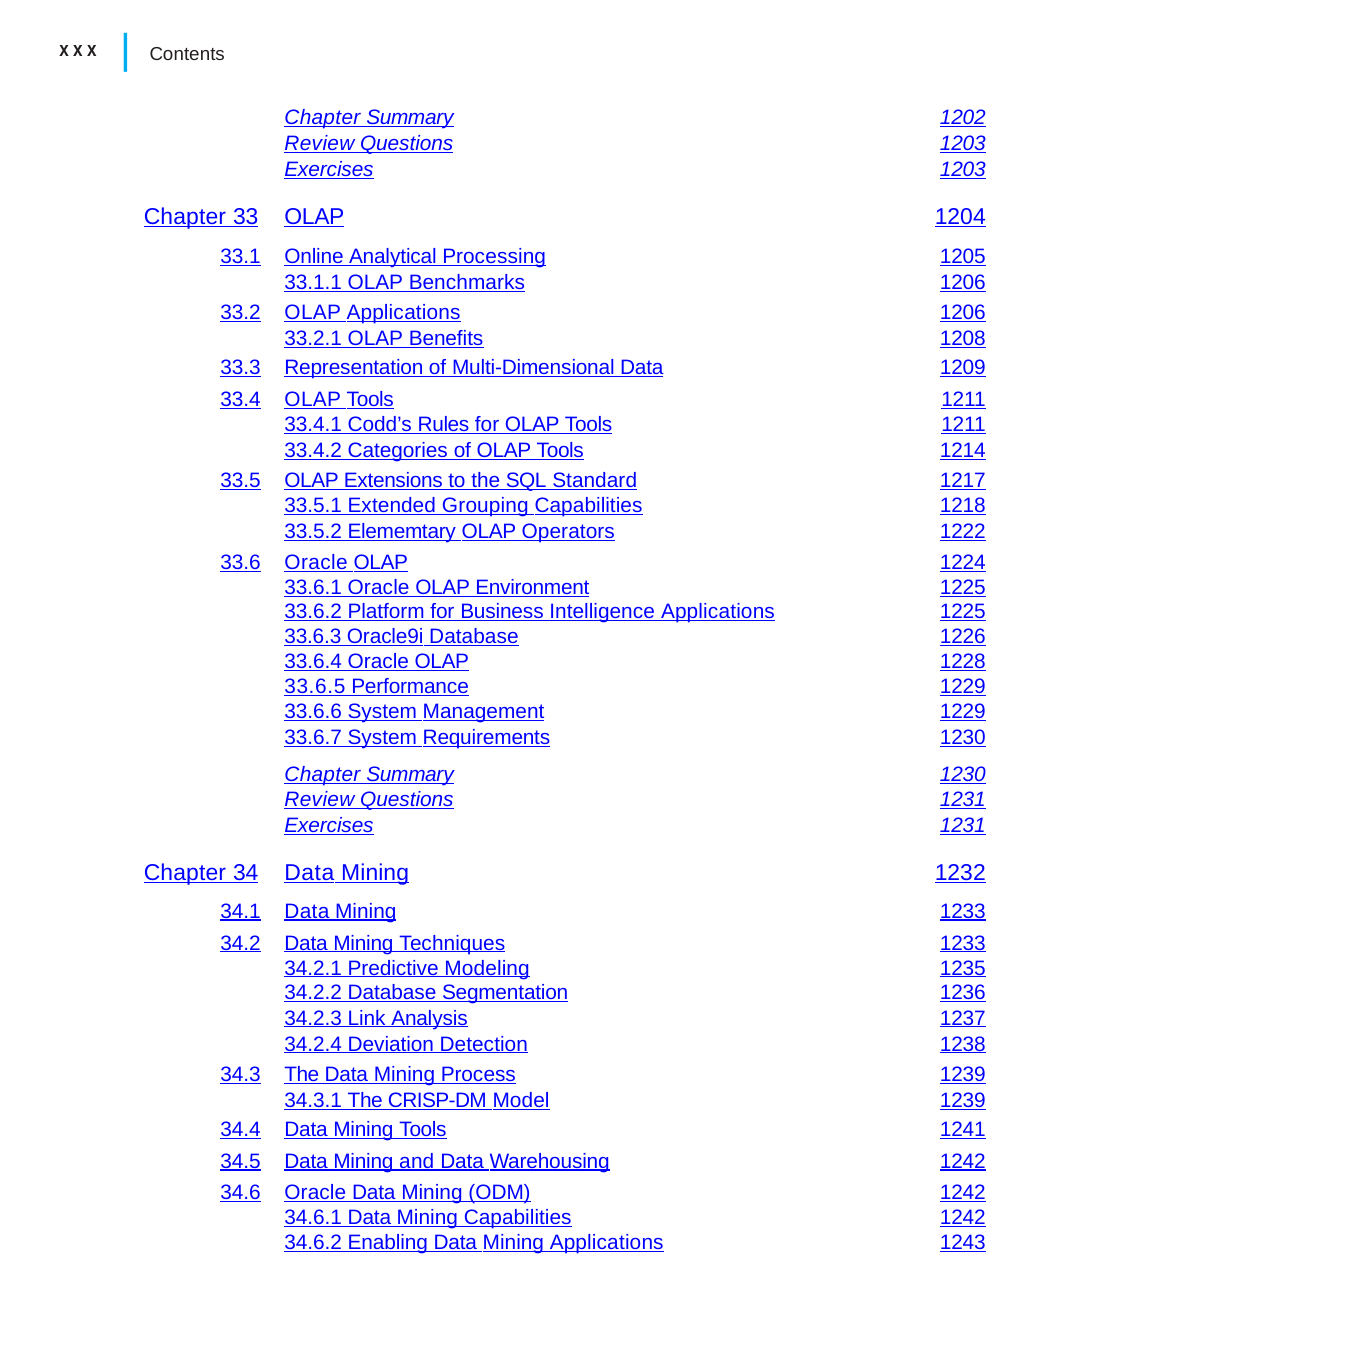

| xxx | | | Contents |  |  |
| --- | --- | --- | --- | --- |
|  |  |  | Chapter Summary | 1202 |
|  |  |  | Review Questions | 1203 |
|  |  |  | Exercises | 1203 |
| Chapter 33 |  |  | OLAP | 1204 |
| 33.1 |  |  | Online Analytical Processing | 1205 |
|  |  |  | 33.1.1 OLAP Benchmarks | 1206 |
| 33.2 |  |  | OLAP Applications | 1206 |
|  |  |  | 33.2.1 OLAP Benefits | 1208 |
| 33.3 |  |  | Representation of Multi-Dimensional Data | 1209 |
| 33.4 |  |  | OLAP Tools | 1211 |
|  |  |  | 33.4.1 Codd’s Rules for OLAP Tools | 1211 |
|  |  |  | 33.4.2 Categories of OLAP Tools | 1214 |
| 33.5 |  |  | OLAP Extensions to the SQL Standard | 1217 |
|  |  |  | 33.5.1 Extended Grouping Capabilities | 1218 |
|  |  |  | 33.5.2 Elememtary OLAP Operators | 1222 |
| 33.6 |  |  | Oracle OLAP | 1224 |
|  |  |  | 33.6.1 Oracle OLAP Environment | 1225 |
|  |  |  | 33.6.2 Platform for Business Intelligence Applications | 1225 |
|  |  |  | 33.6.3 Oracle9i Database | 1226 |
|  |  |  | 33.6.4 Oracle OLAP | 1228 |
|  |  |  | 33.6.5 Performance | 1229 |
|  |  |  | 33.6.6 System Management | 1229 |
|  |  |  | 33.6.7 System Requirements | 1230 |
|  |  |  | Chapter Summary | 1230 |
|  |  |  | Review Questions | 1231 |
|  |  |  | Exercises | 1231 |
| Chapter 34 |  |  | Data Mining | 1232 |
| 34.1 |  |  | Data Mining | 1233 |
| 34.2 |  |  | Data Mining Techniques | 1233 |
|  |  |  | 34.2.1 Predictive Modeling | 1235 |
|  |  |  | 34.2.2 Database Segmentation | 1236 |
|  |  |  | 34.2.3 Link Analysis | 1237 |
|  |  |  | 34.2.4 Deviation Detection | 1238 |
| 34.3 |  |  | The Data Mining Process | 1239 |
|  |  |  | 34.3.1 The CRISP-DM Model | 1239 |
| 34.4 |  |  | Data Mining Tools | 1241 |
| 34.5 |  |  | Data Mining and Data Warehousing | 1242 |
| 34.6 |  |  | Oracle Data Mining (ODM) | 1242 |
|  |  |  | 34.6.1 Data Mining Capabilities | 1242 |
|  |  |  | 34.6.2 Enabling Data Mining Applications | 1243 |